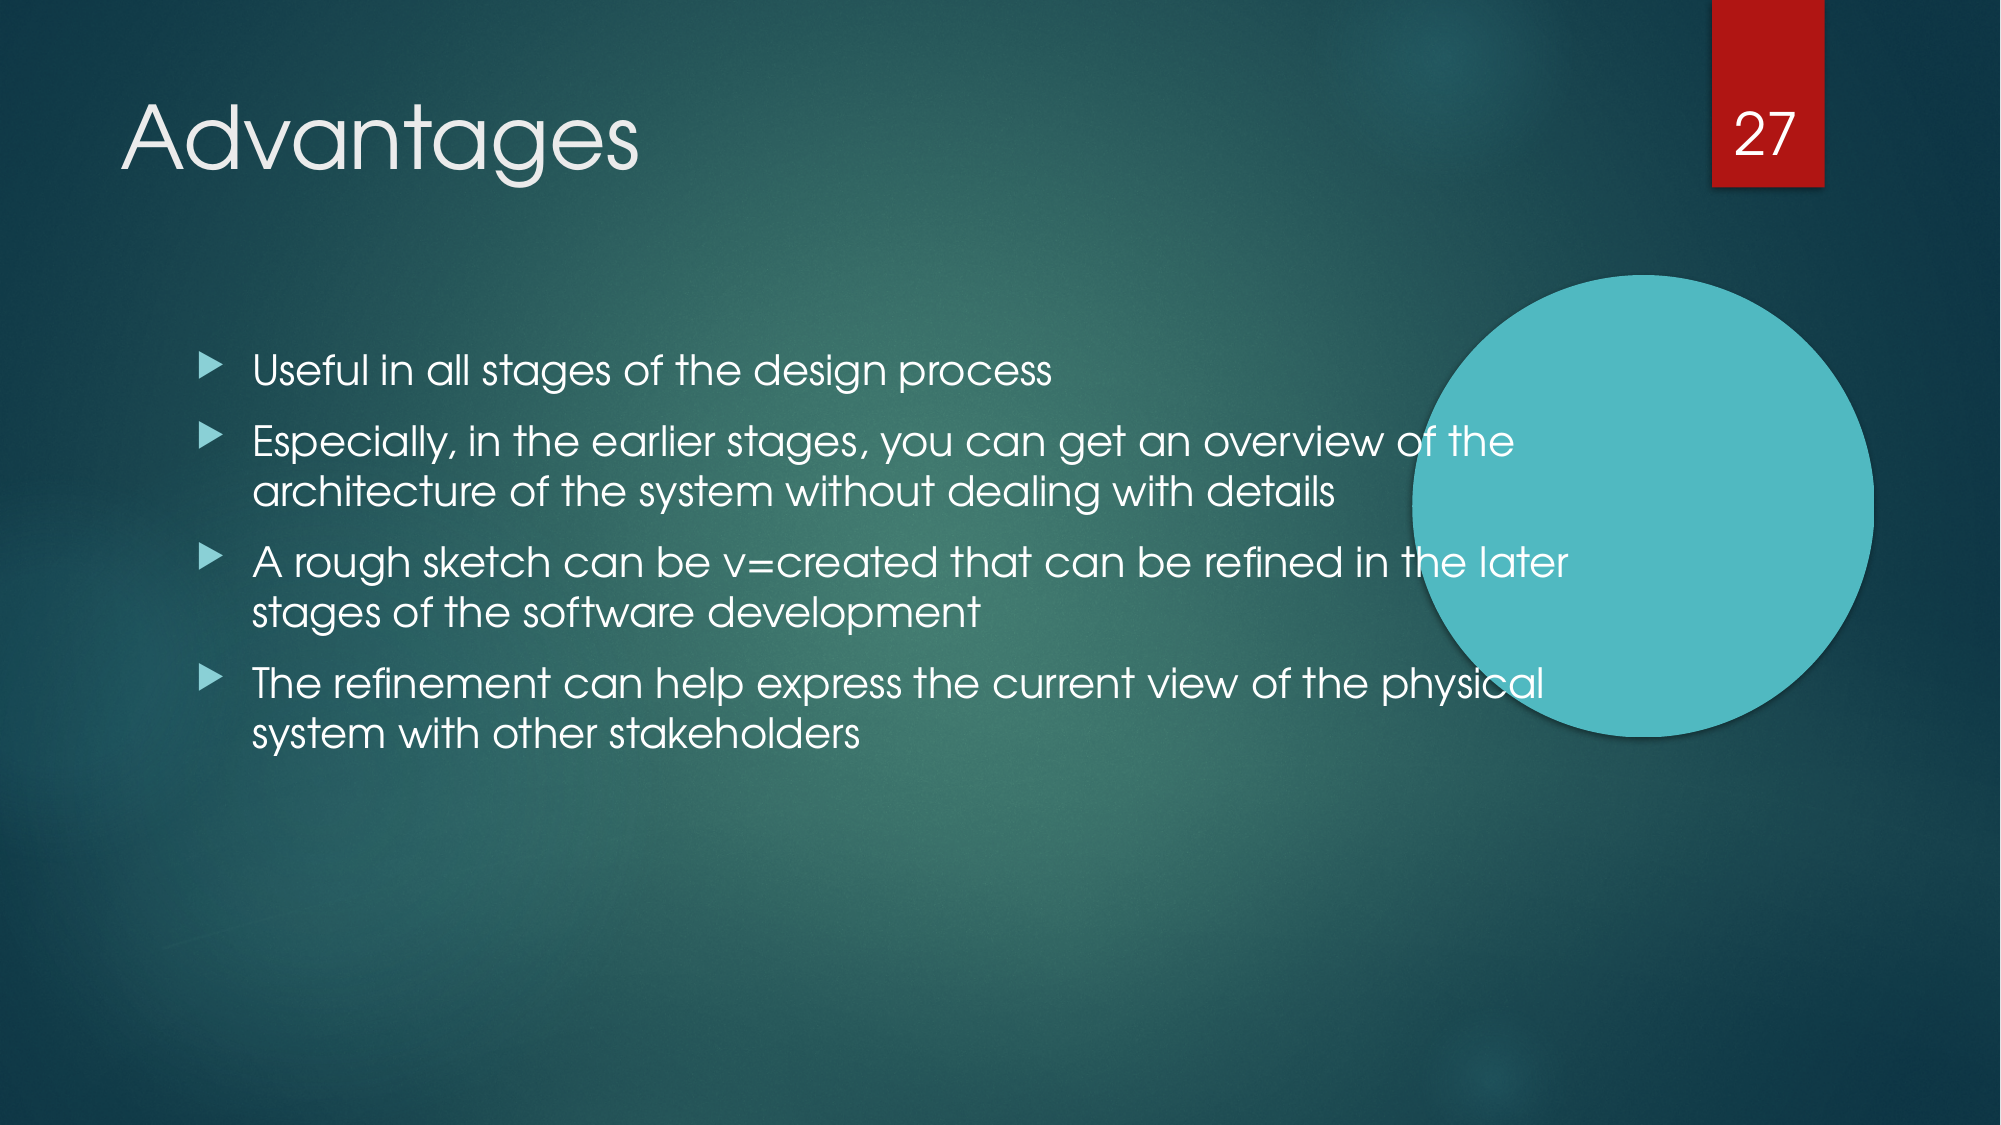

27
Advantages
Useful in all stages of the design process
Especially, in the earlier stages, you can get an overview of the architecture of the system without dealing with details
A rough sketch can be v=created that can be refined in the later stages of the software development
The refinement can help express the current view of the physical system with other stakeholders